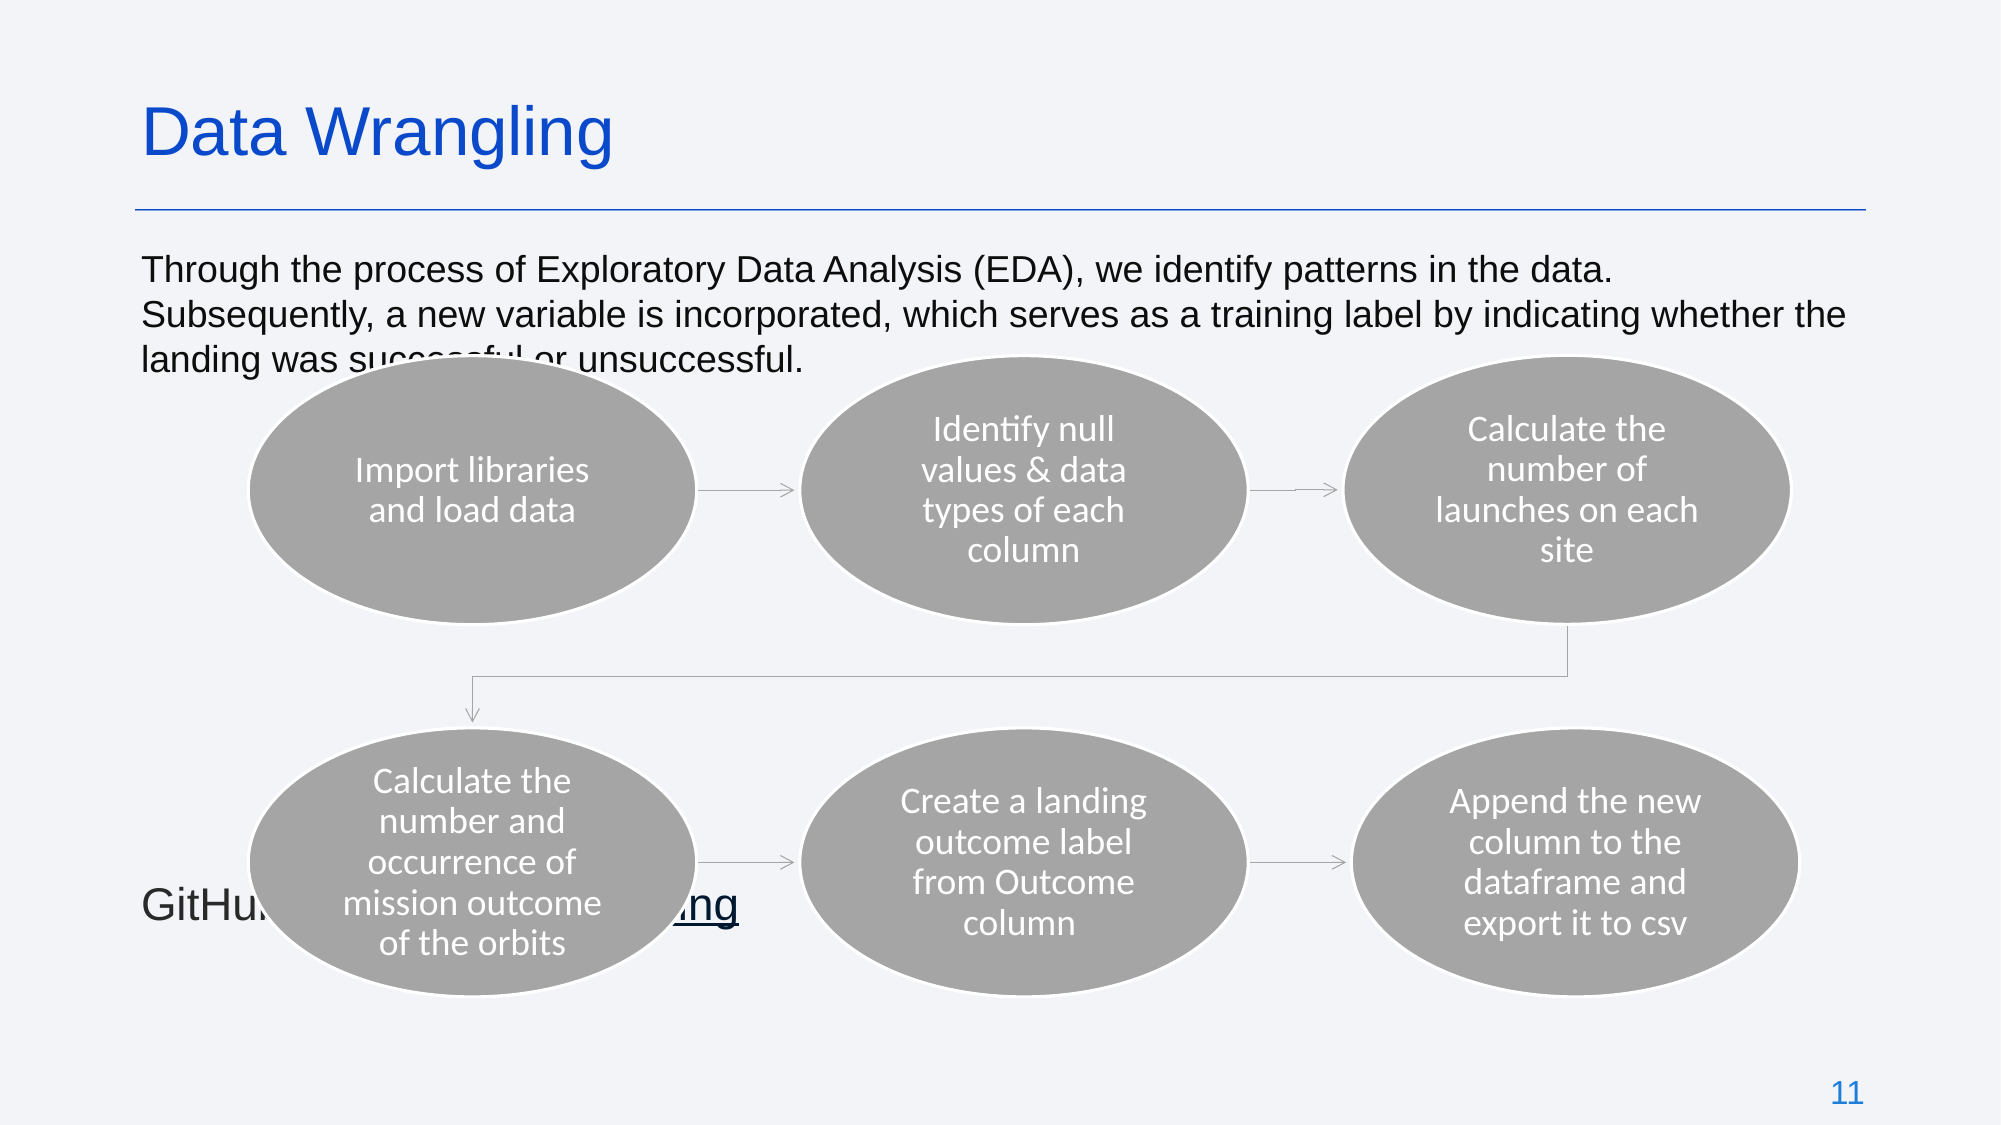

Data Wrangling
Through the process of Exploratory Data Analysis (EDA), we identify patterns in the data. Subsequently, a new variable is incorporated, which serves as a training label by indicating whether the landing was successful or unsuccessful.

GitHub URL : Data Wrangling

Import libraries and load data

Identify null values & data types of each column

Calculate the number of launches on each site

Calculate the number and occurrence of mission outcome of the orbits

Create a landing outcome label from Outcome column
Append the new column to the dataframe and export it to csv
11